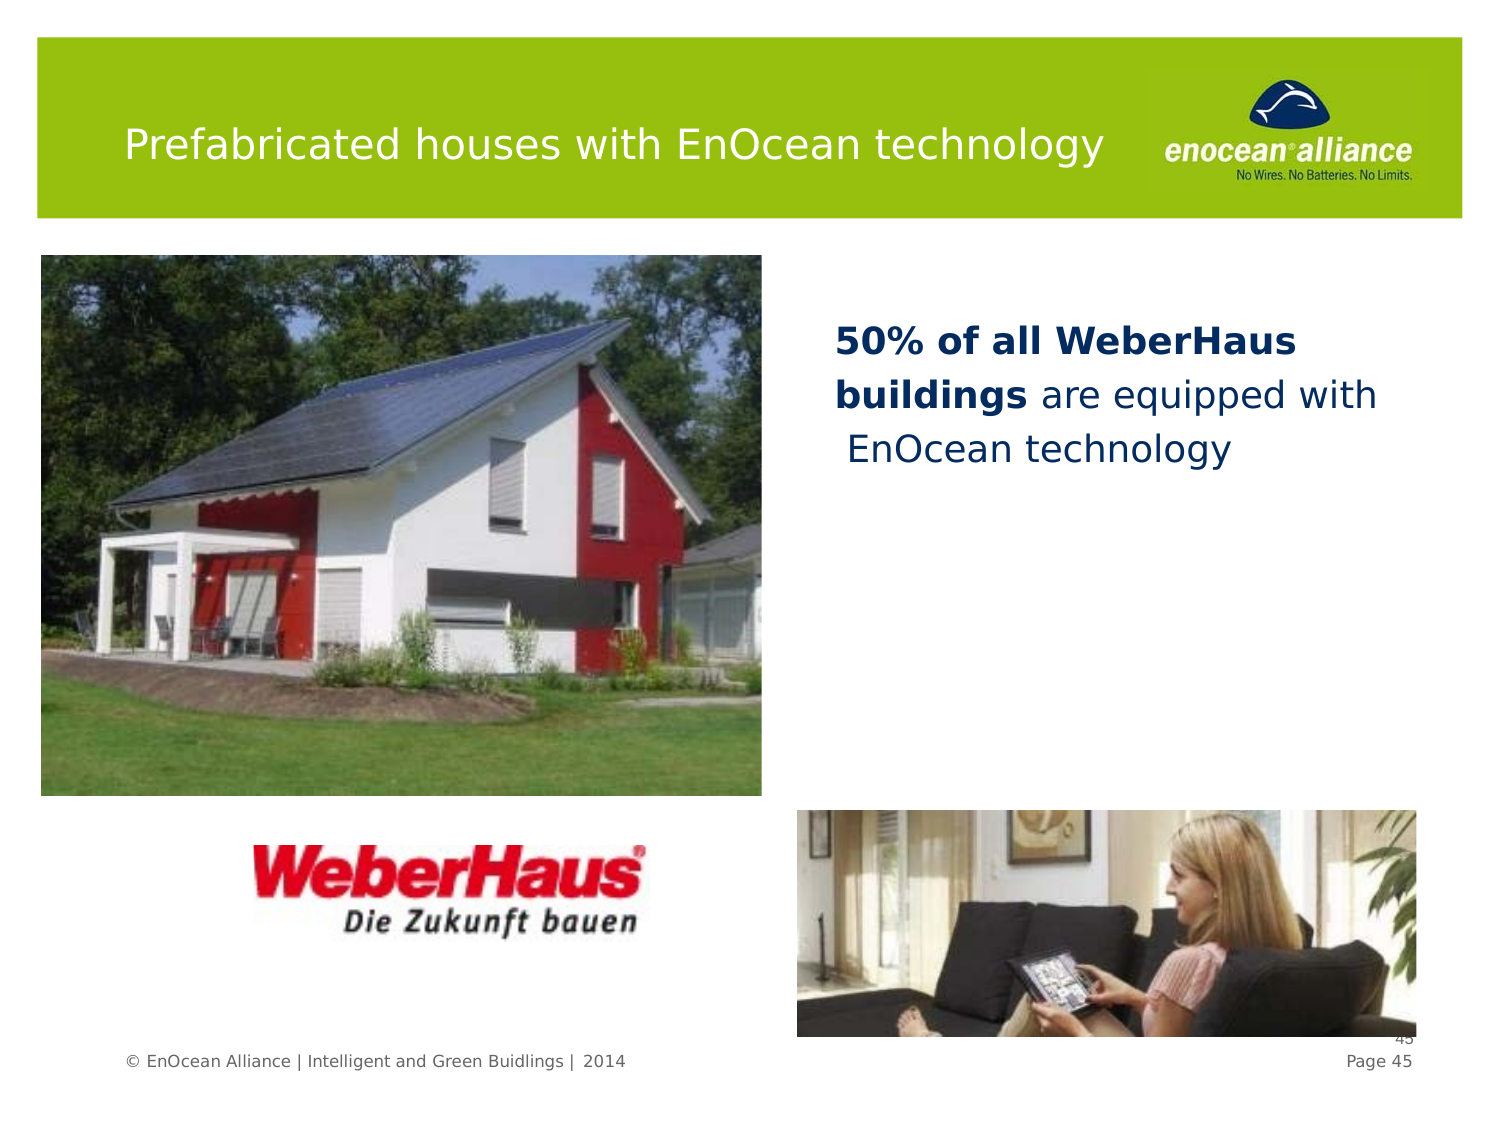

# Prefabricated houses with EnOcean technology

50% of all WeberHaus  buildings are equipped with  EnOcean technology

45
© EnOcean Alliance | Intelligent and Green Buidlings | 2014
Page 45